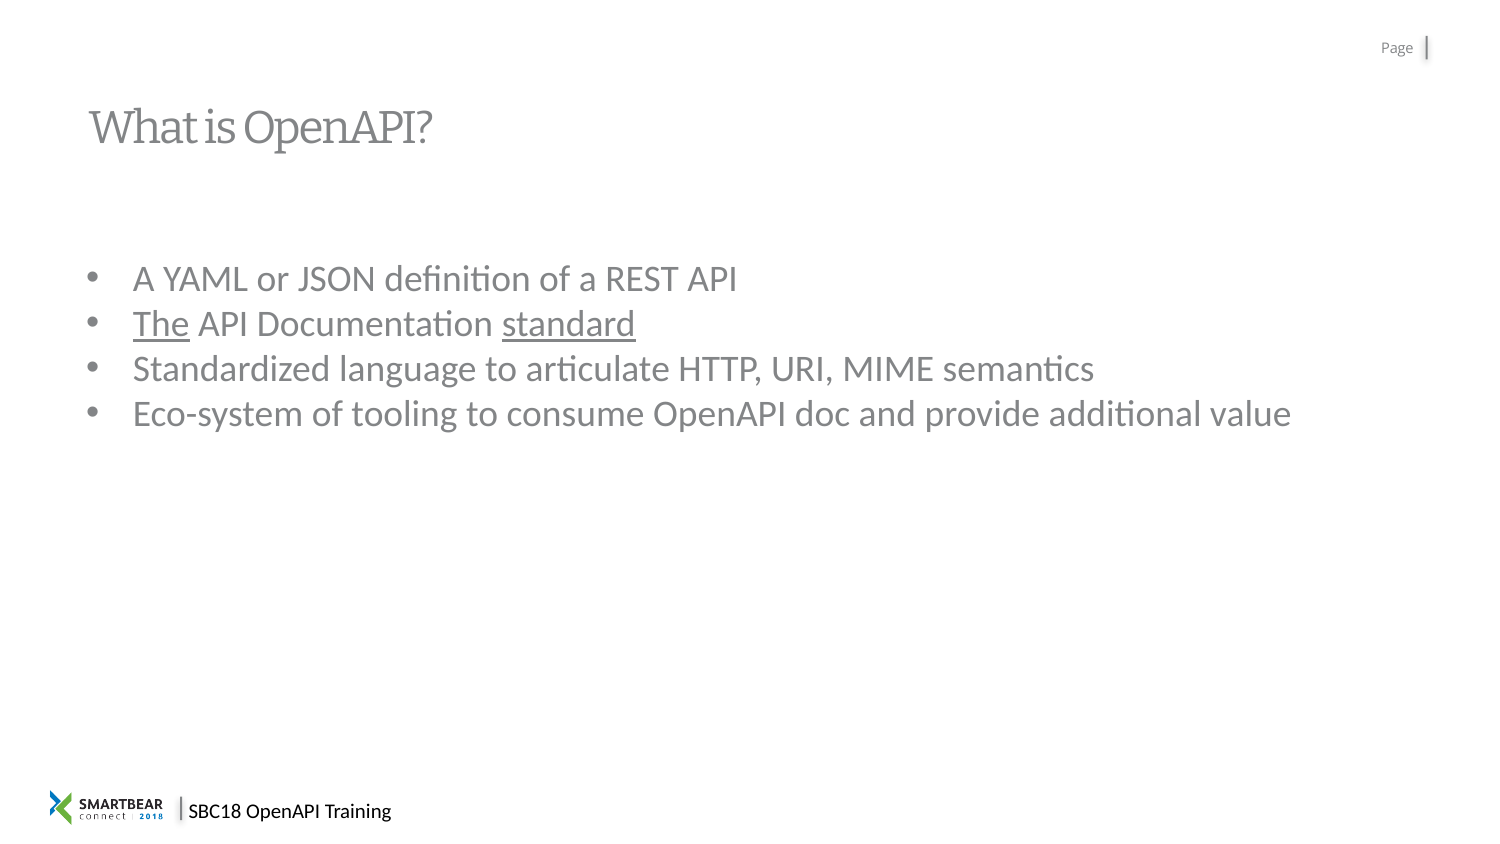

# What is OpenAPI?
A YAML or JSON definition of a REST API
The API Documentation standard
Standardized language to articulate HTTP, URI, MIME semantics
Eco-system of tooling to consume OpenAPI doc and provide additional value

SBC18 OpenAPI Training